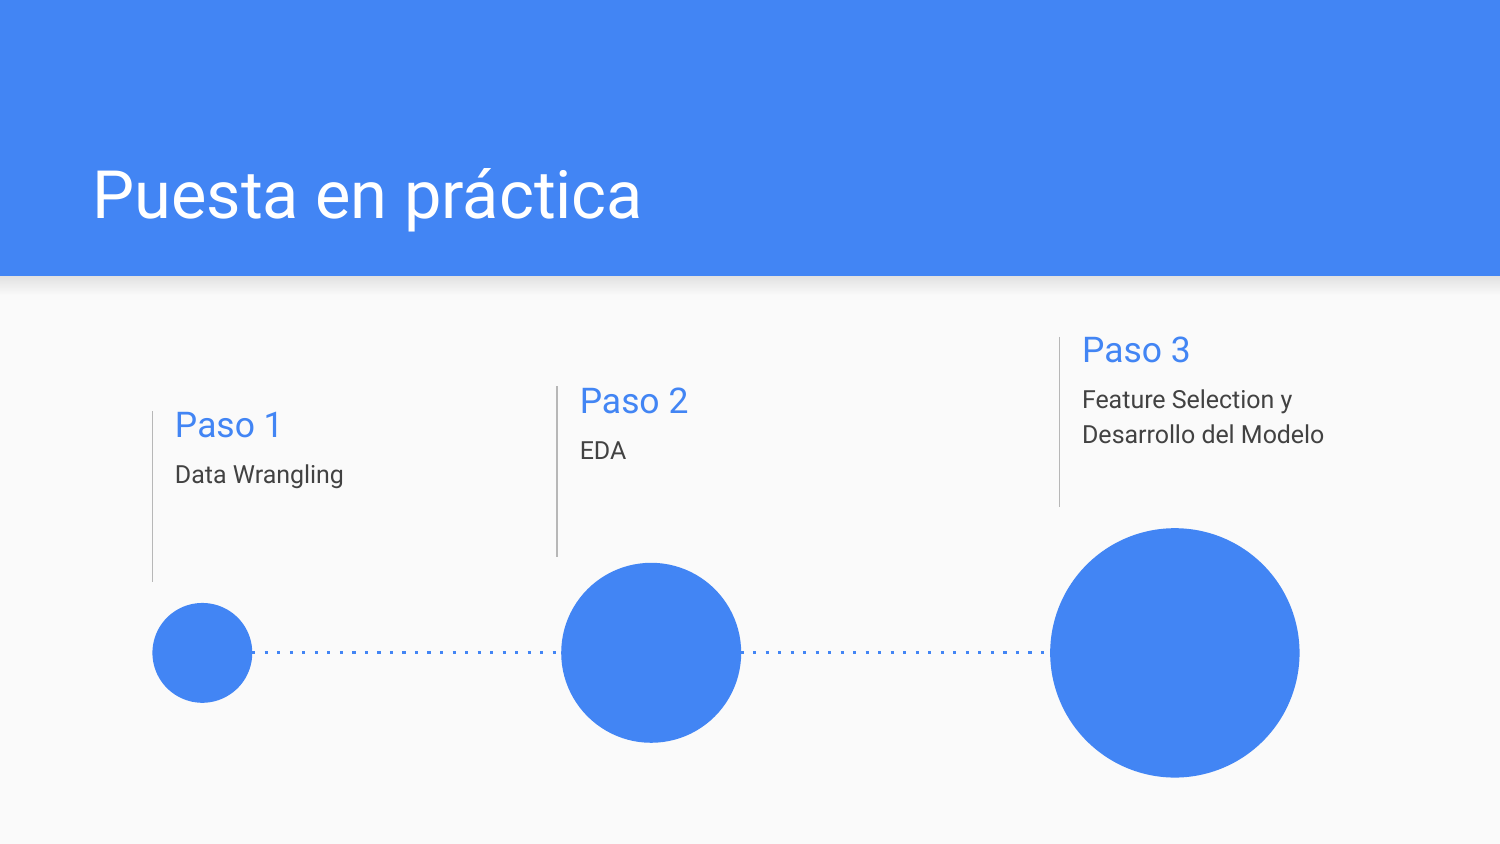

# Puesta en práctica
Paso 3
Feature Selection y Desarrollo del Modelo
Paso 2
Paso 1
EDA
Data Wrangling